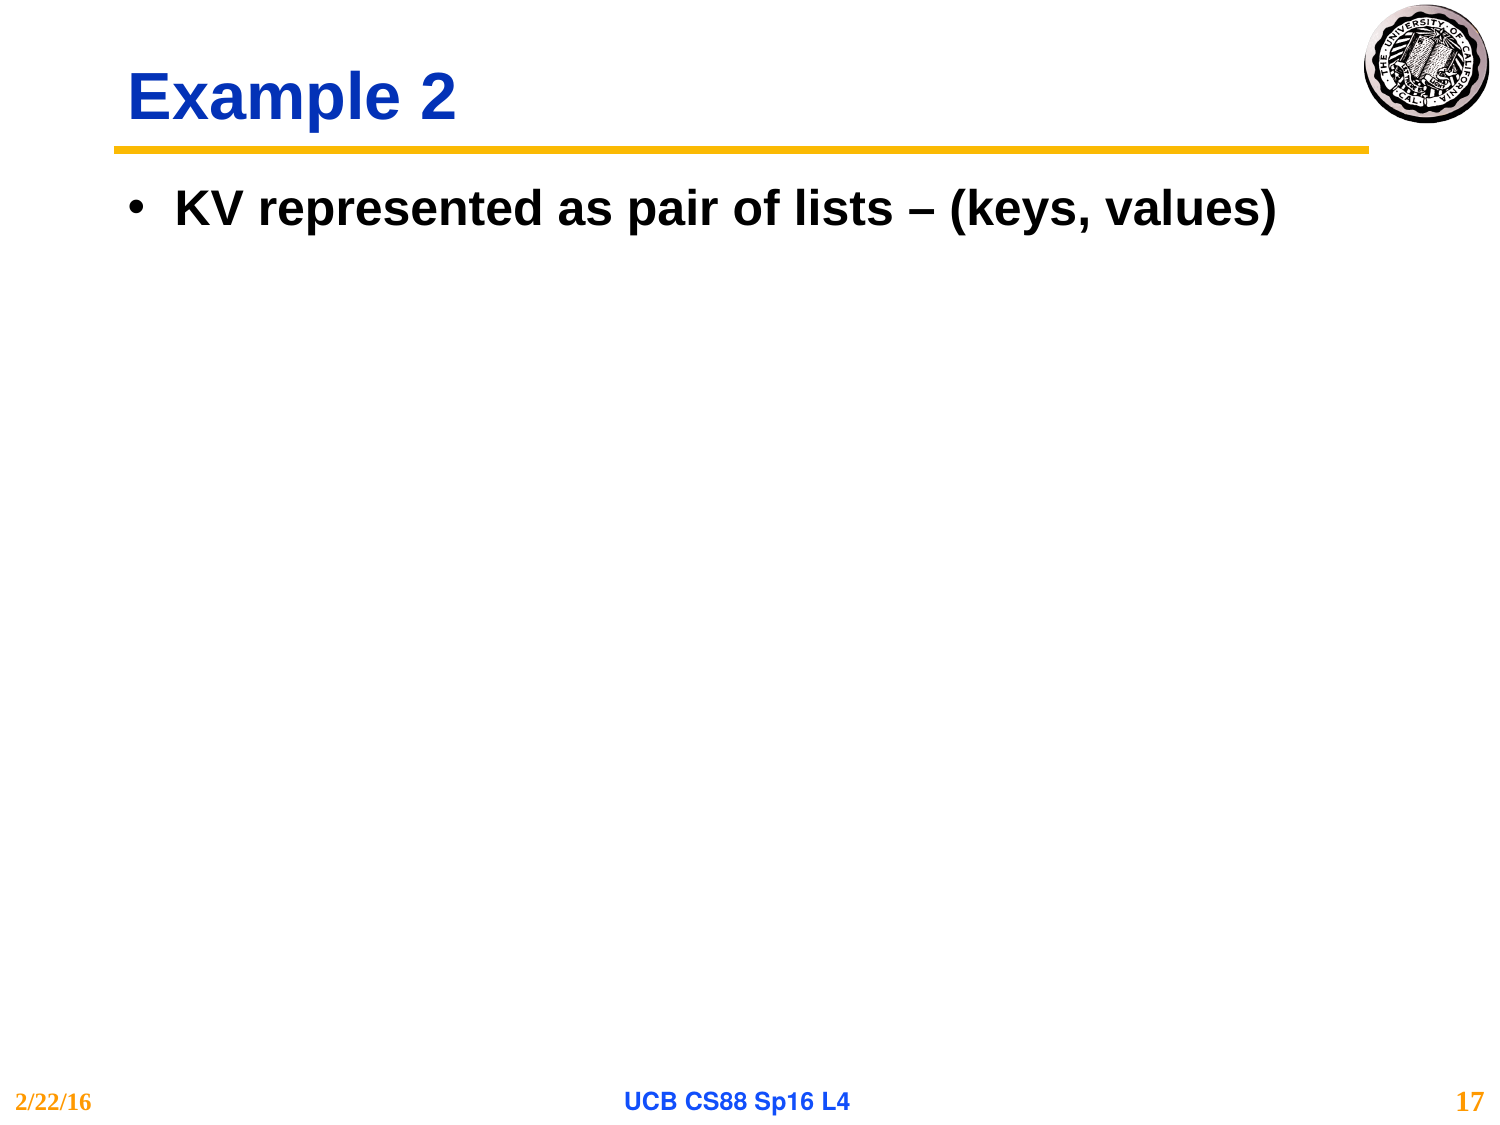

# Example 2
KV represented as pair of lists – (keys, values)
2/22/16
UCB CS88 Sp16 L4
17